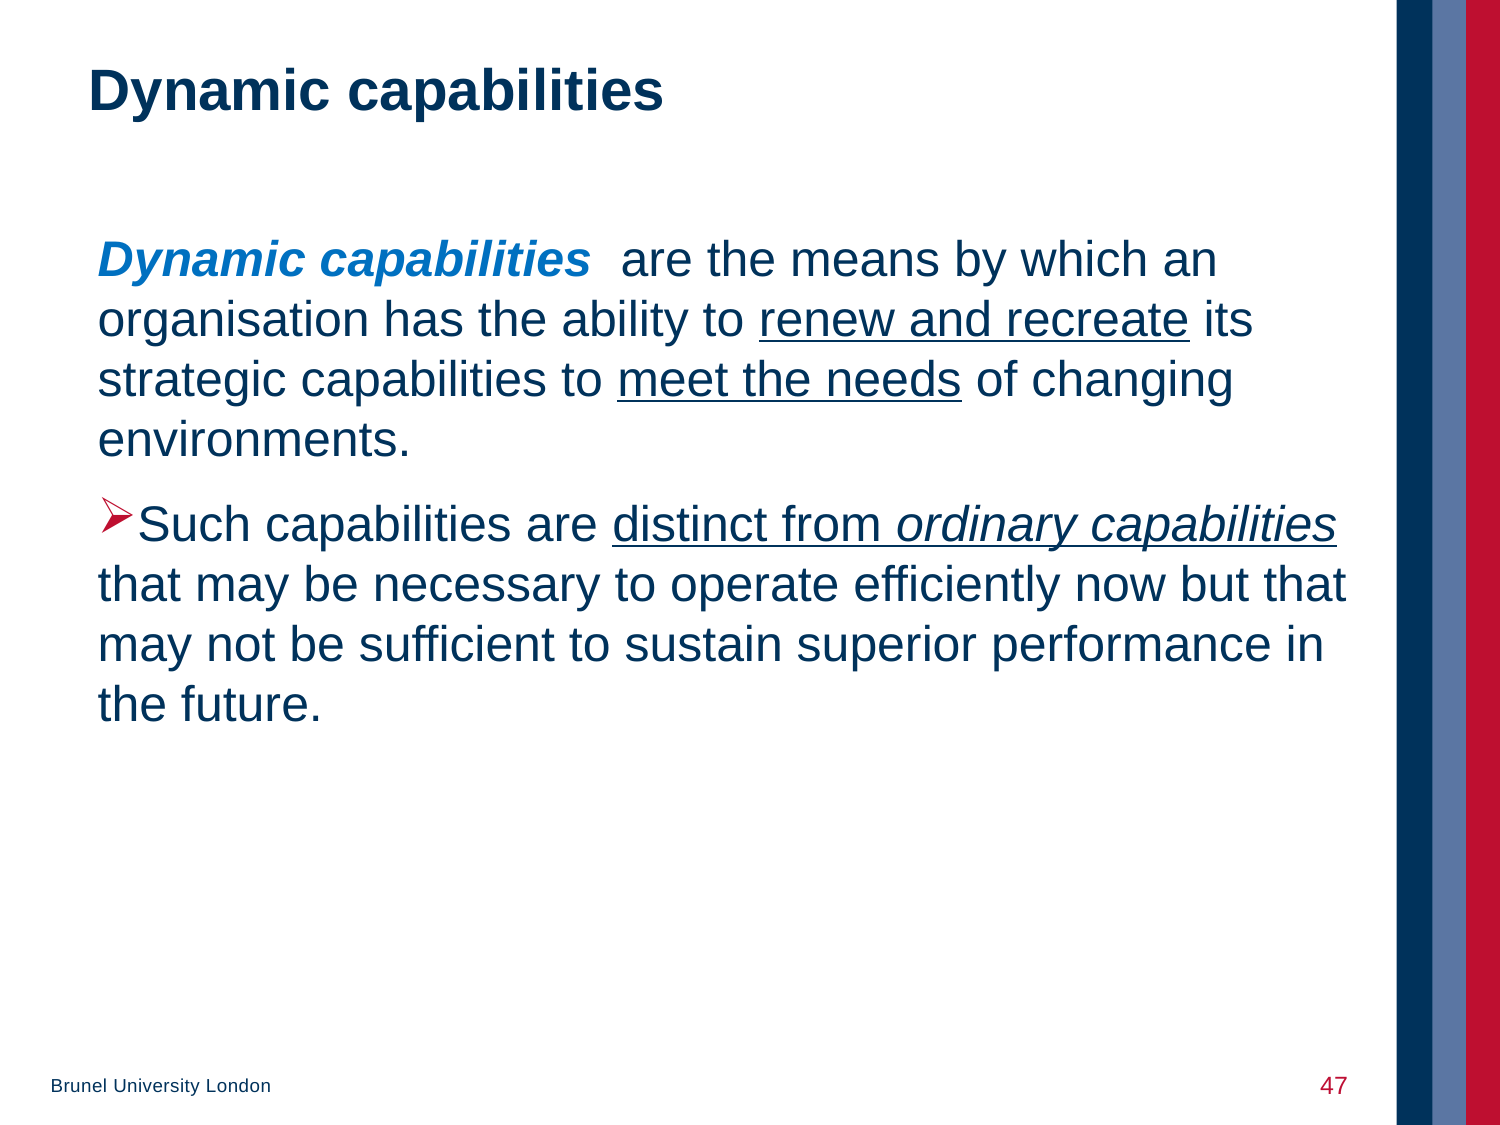

# Dynamic capabilities
Dynamic capabilities  are the means by which an organisation has the ability to renew and recreate its strategic capabilities to meet the needs of changing environments.
Such capabilities are distinct from ordinary capabilities that may be necessary to operate efficiently now but that may not be sufficient to sustain superior performance in the future.
47